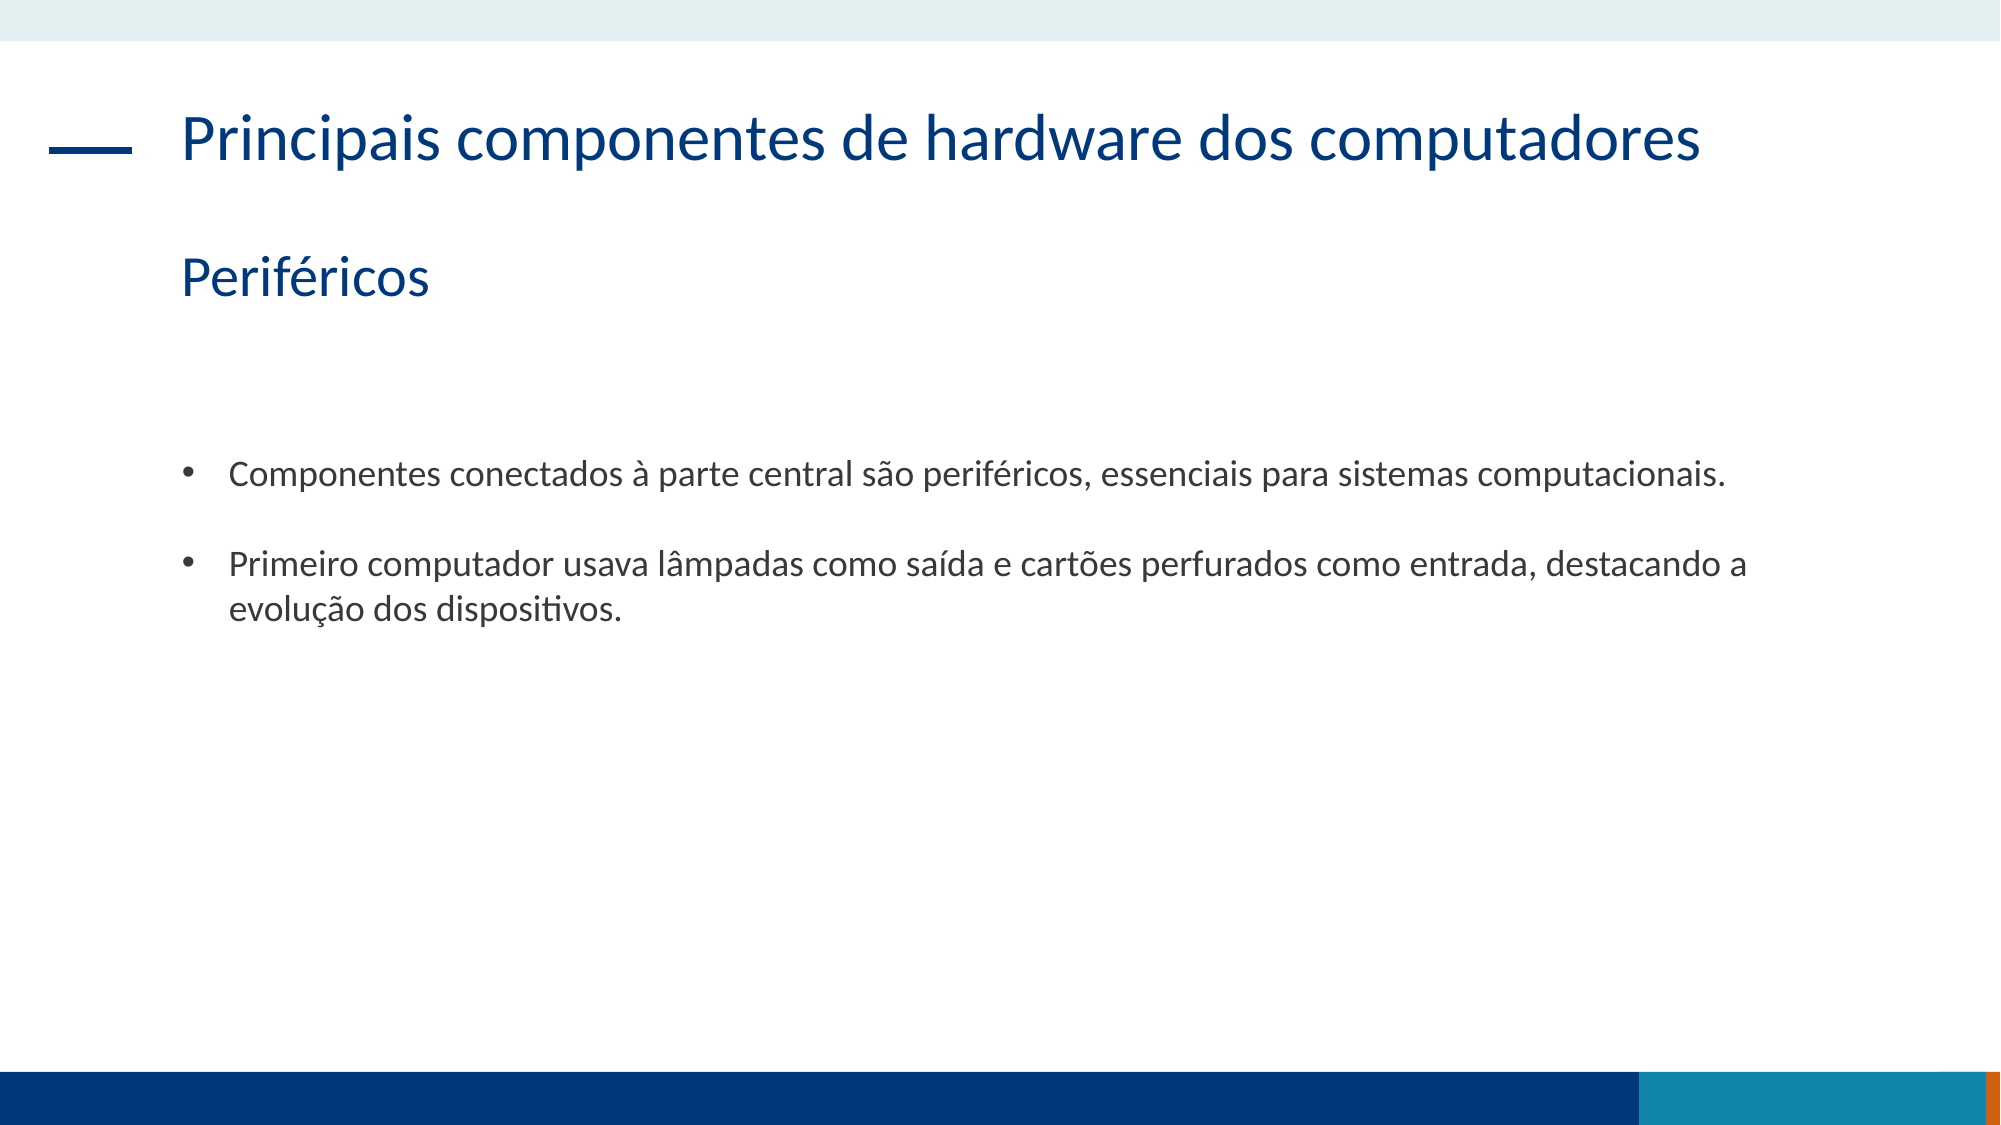

Principais componentes de hardware dos computadores
Periféricos
Componentes conectados à parte central são periféricos, essenciais para sistemas computacionais.

Primeiro computador usava lâmpadas como saída e cartões perfurados como entrada, destacando a evolução dos dispositivos.